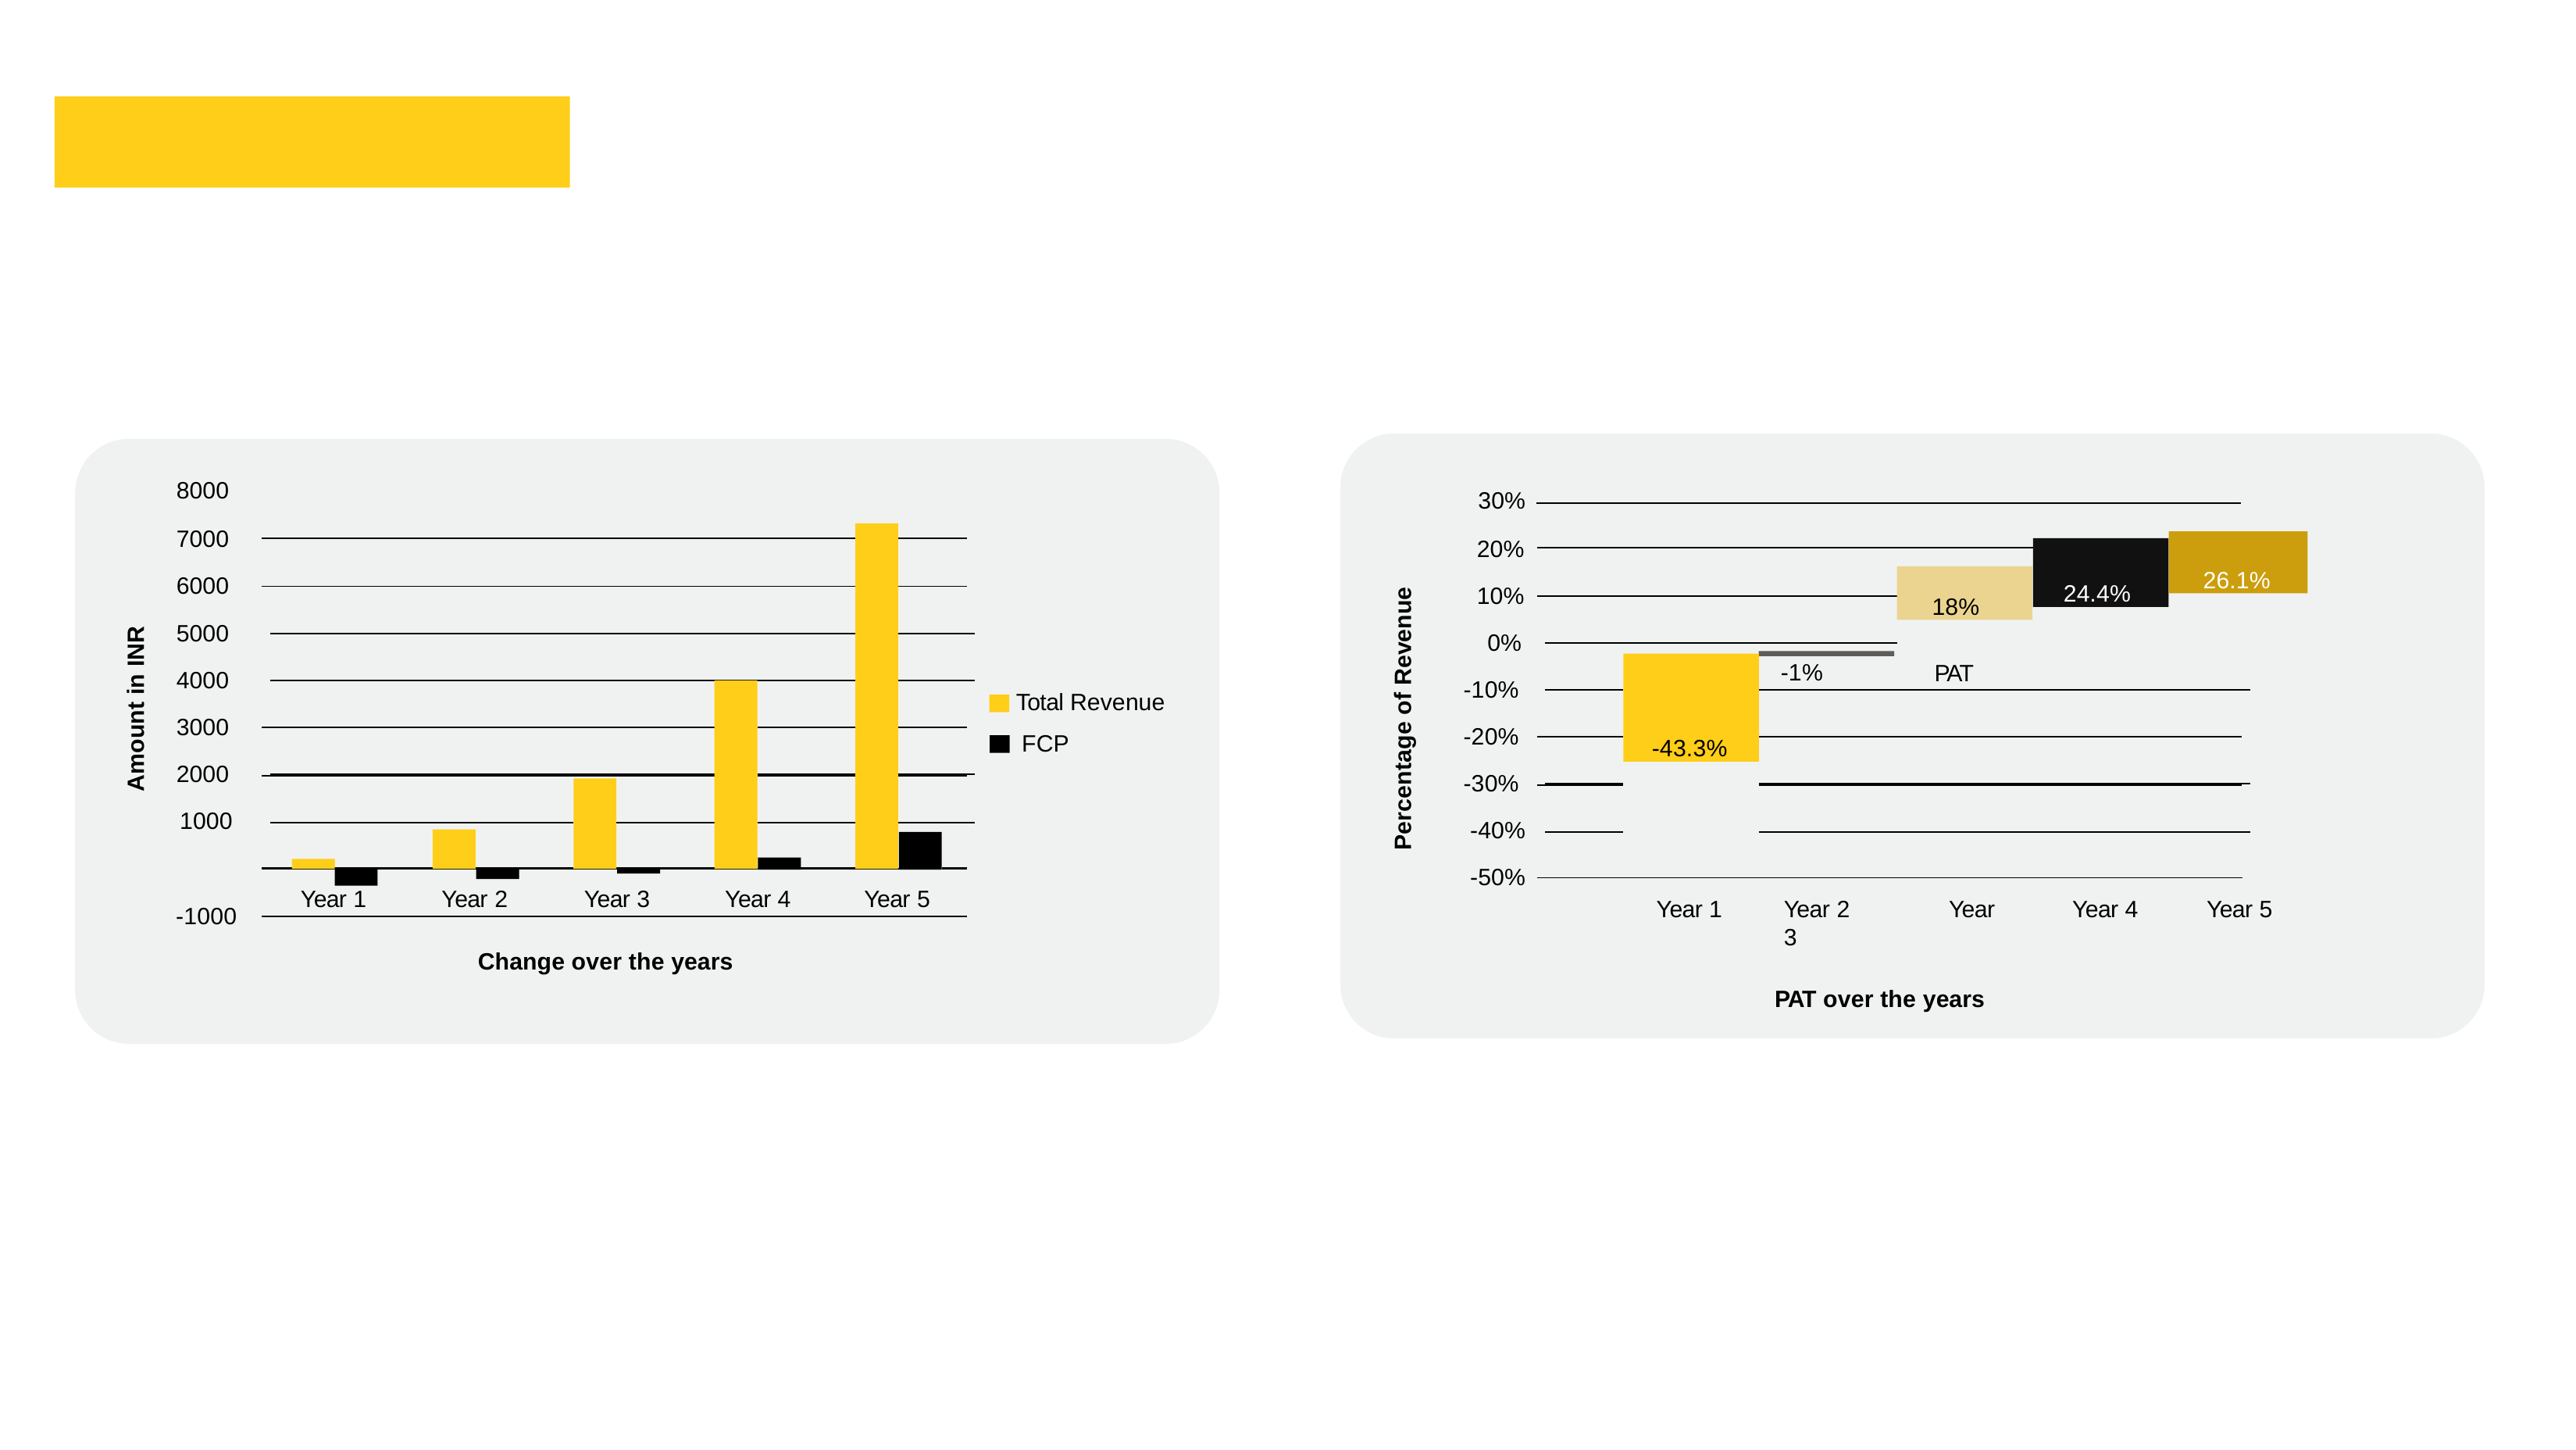

8000
30%

7000

26.1%
20%

24.4%

18%
6000
10%
Percentage of Revenue

5000
Amount in INR
0%

-43.3%
-1%
PAT
4000
Total Revenue  FCP
-10%

3000
-20%

2000
-30%

1000
-40%

-50%

Year 1
Year 2	Year 3	Year 4

Change over the years
Year 5
Year 1
Year 2	Year 3

PAT over the years
Year 4
Year 5
-1000